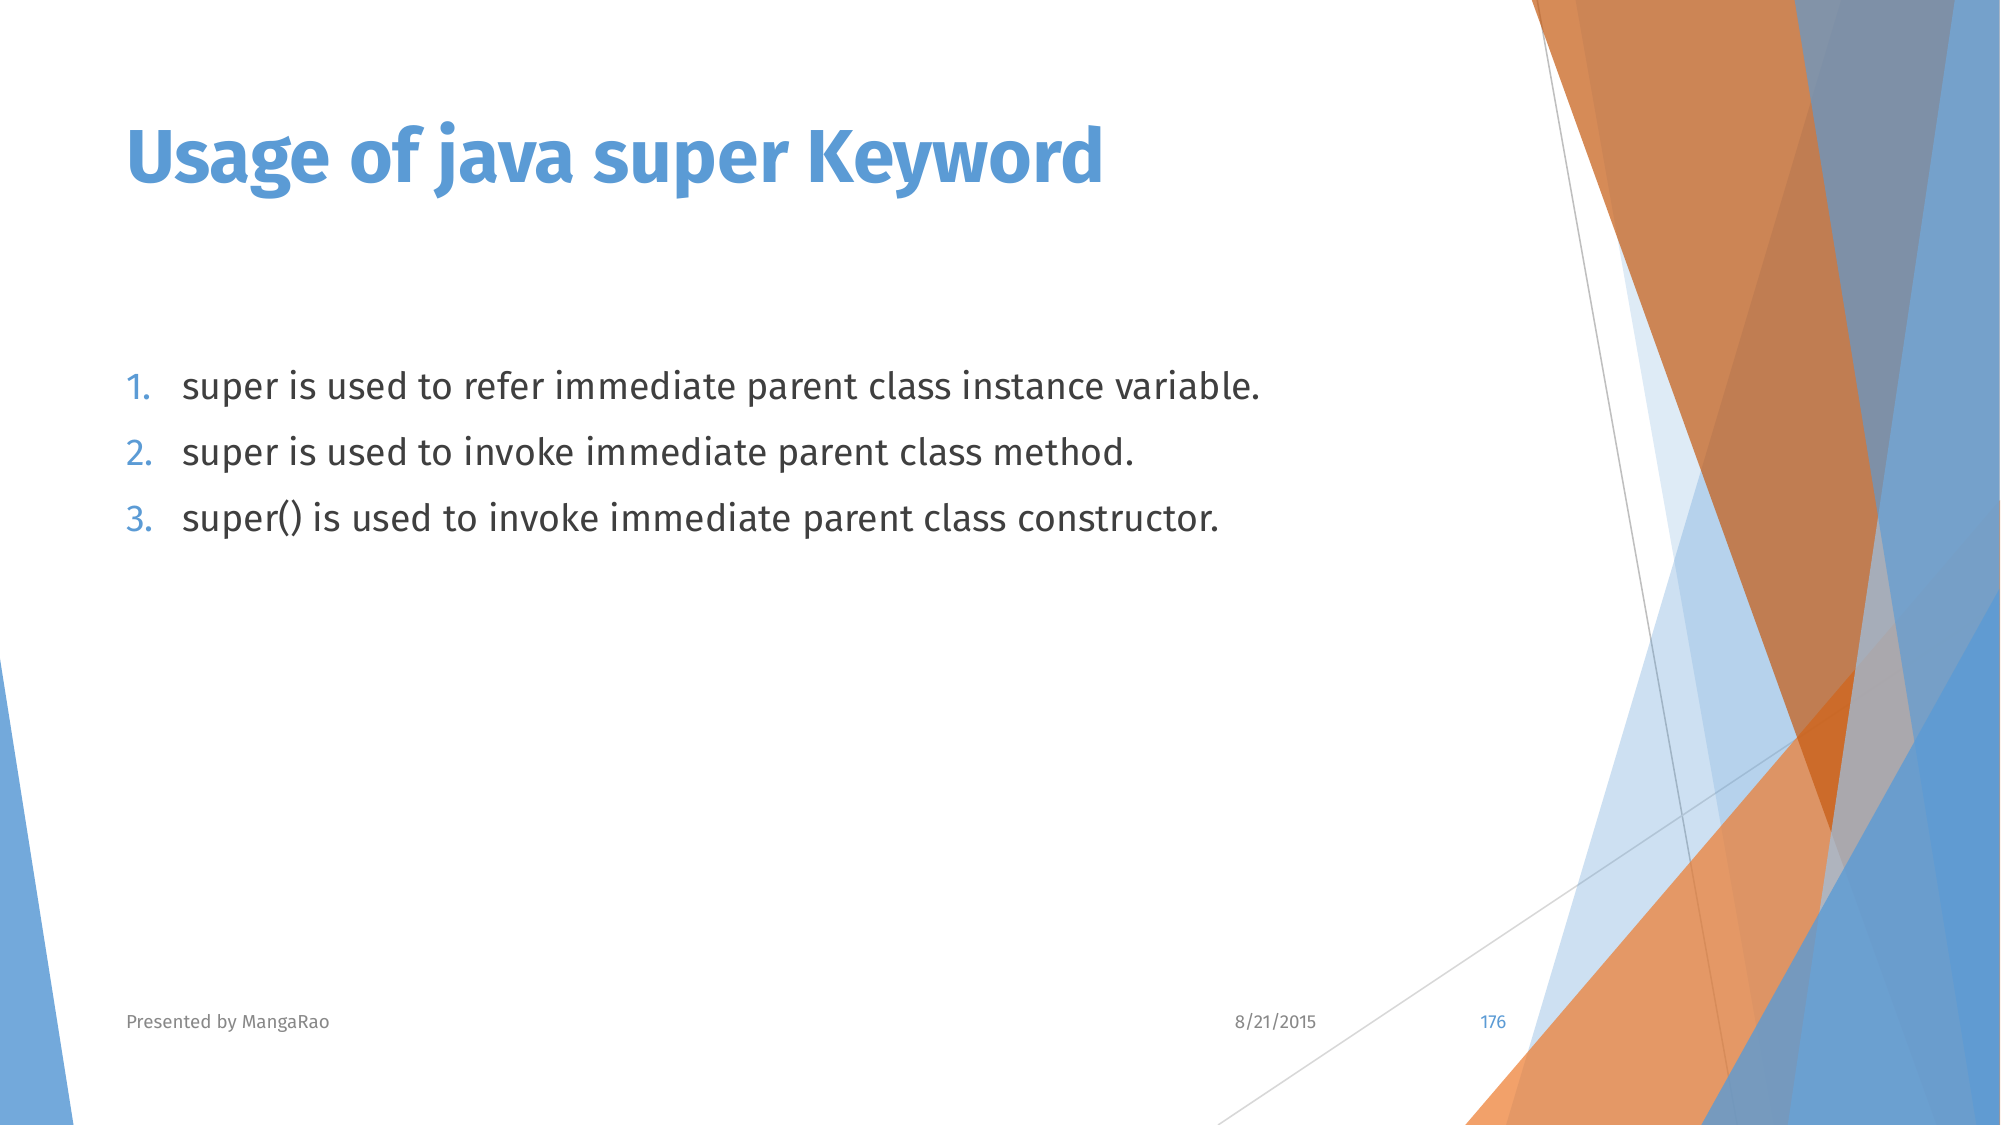

# Usage of java super Keyword
super is used to refer immediate parent class instance variable.
super is used to invoke immediate parent class method.
super() is used to invoke immediate parent class constructor.
Presented by MangaRao
8/21/2015
176